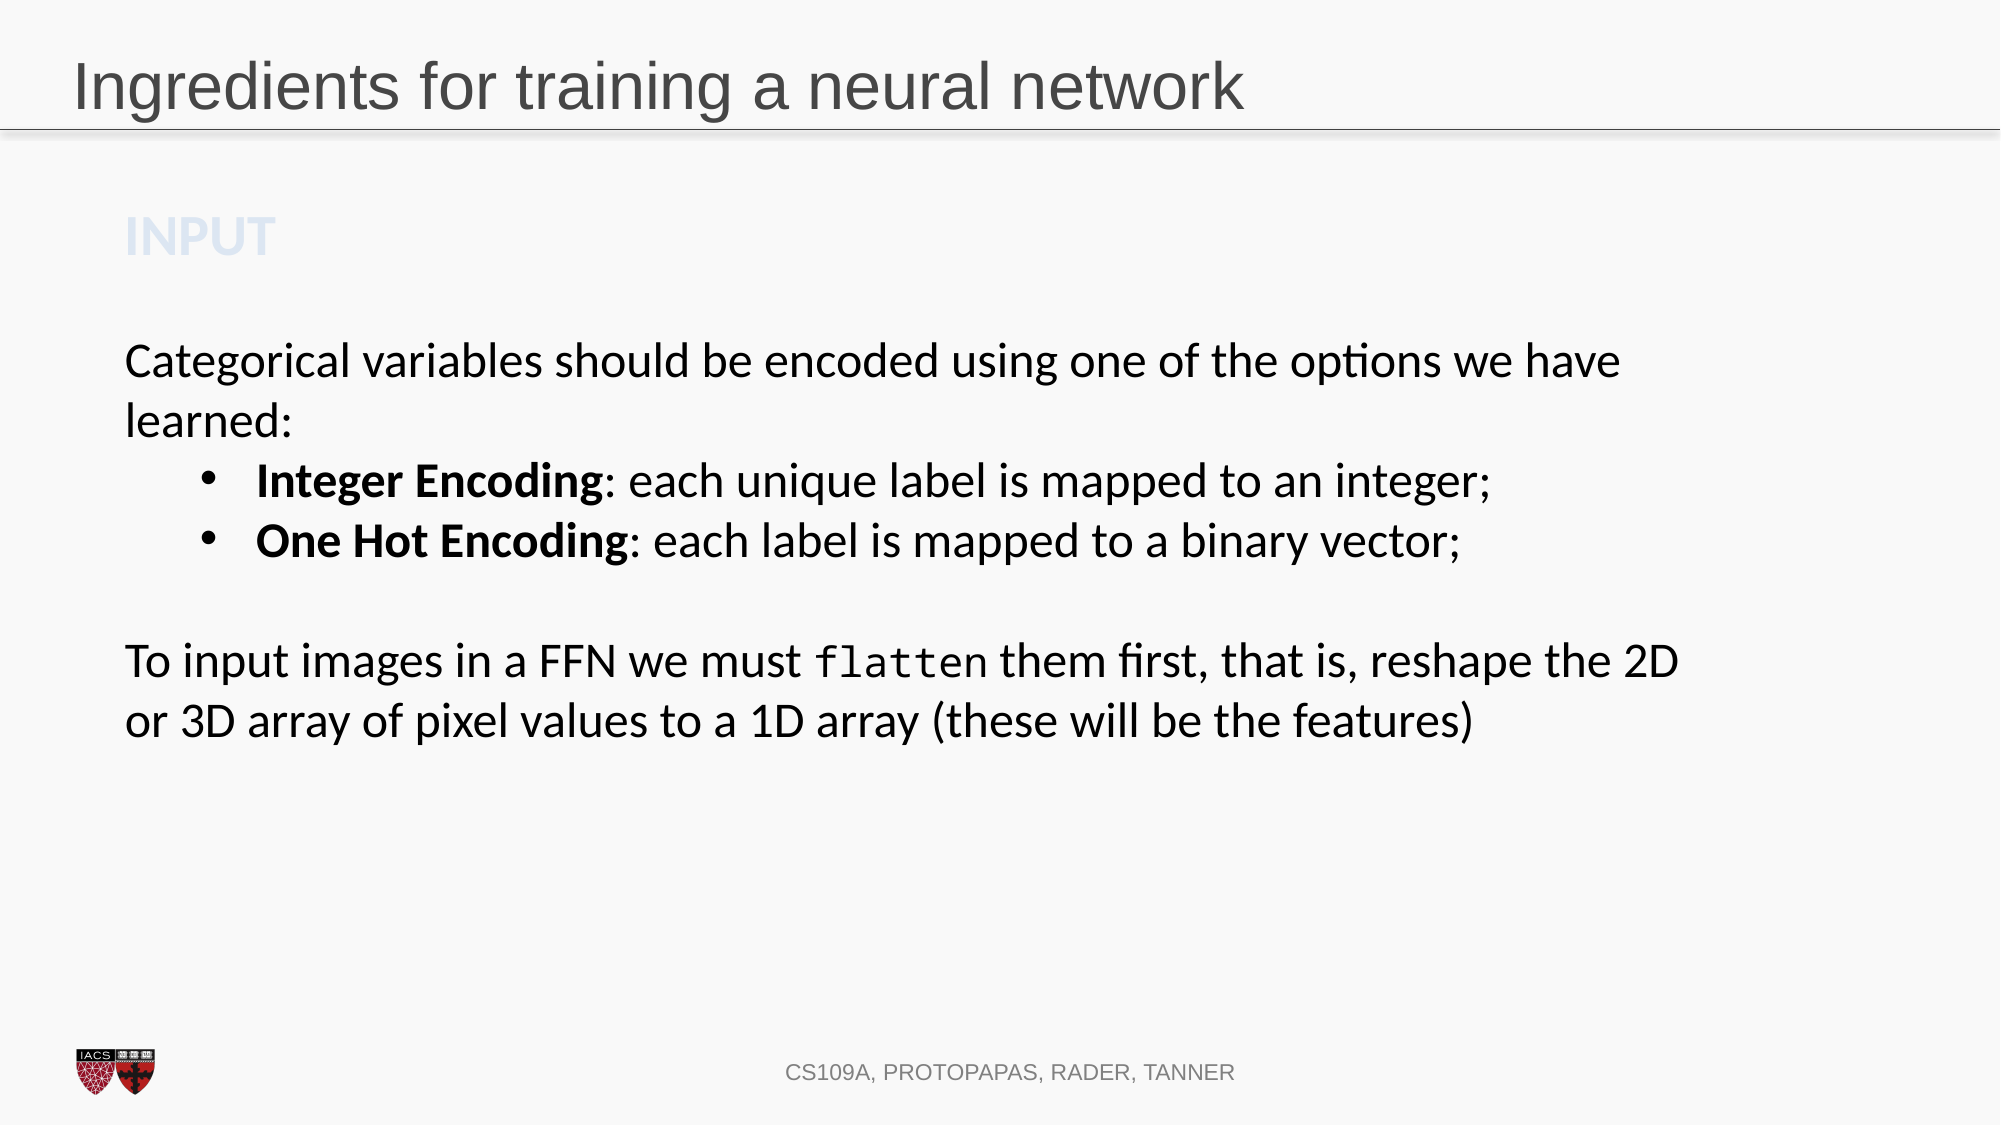

# Ingredients for training a neural network
INPUT

Categorical variables should be encoded using one of the options we have learned:
Integer Encoding: each unique label is mapped to an integer;
One Hot Encoding: each label is mapped to a binary vector;

To input images in a FFN we must flatten them first, that is, reshape the 2D or 3D array of pixel values to a 1D array (these will be the features)